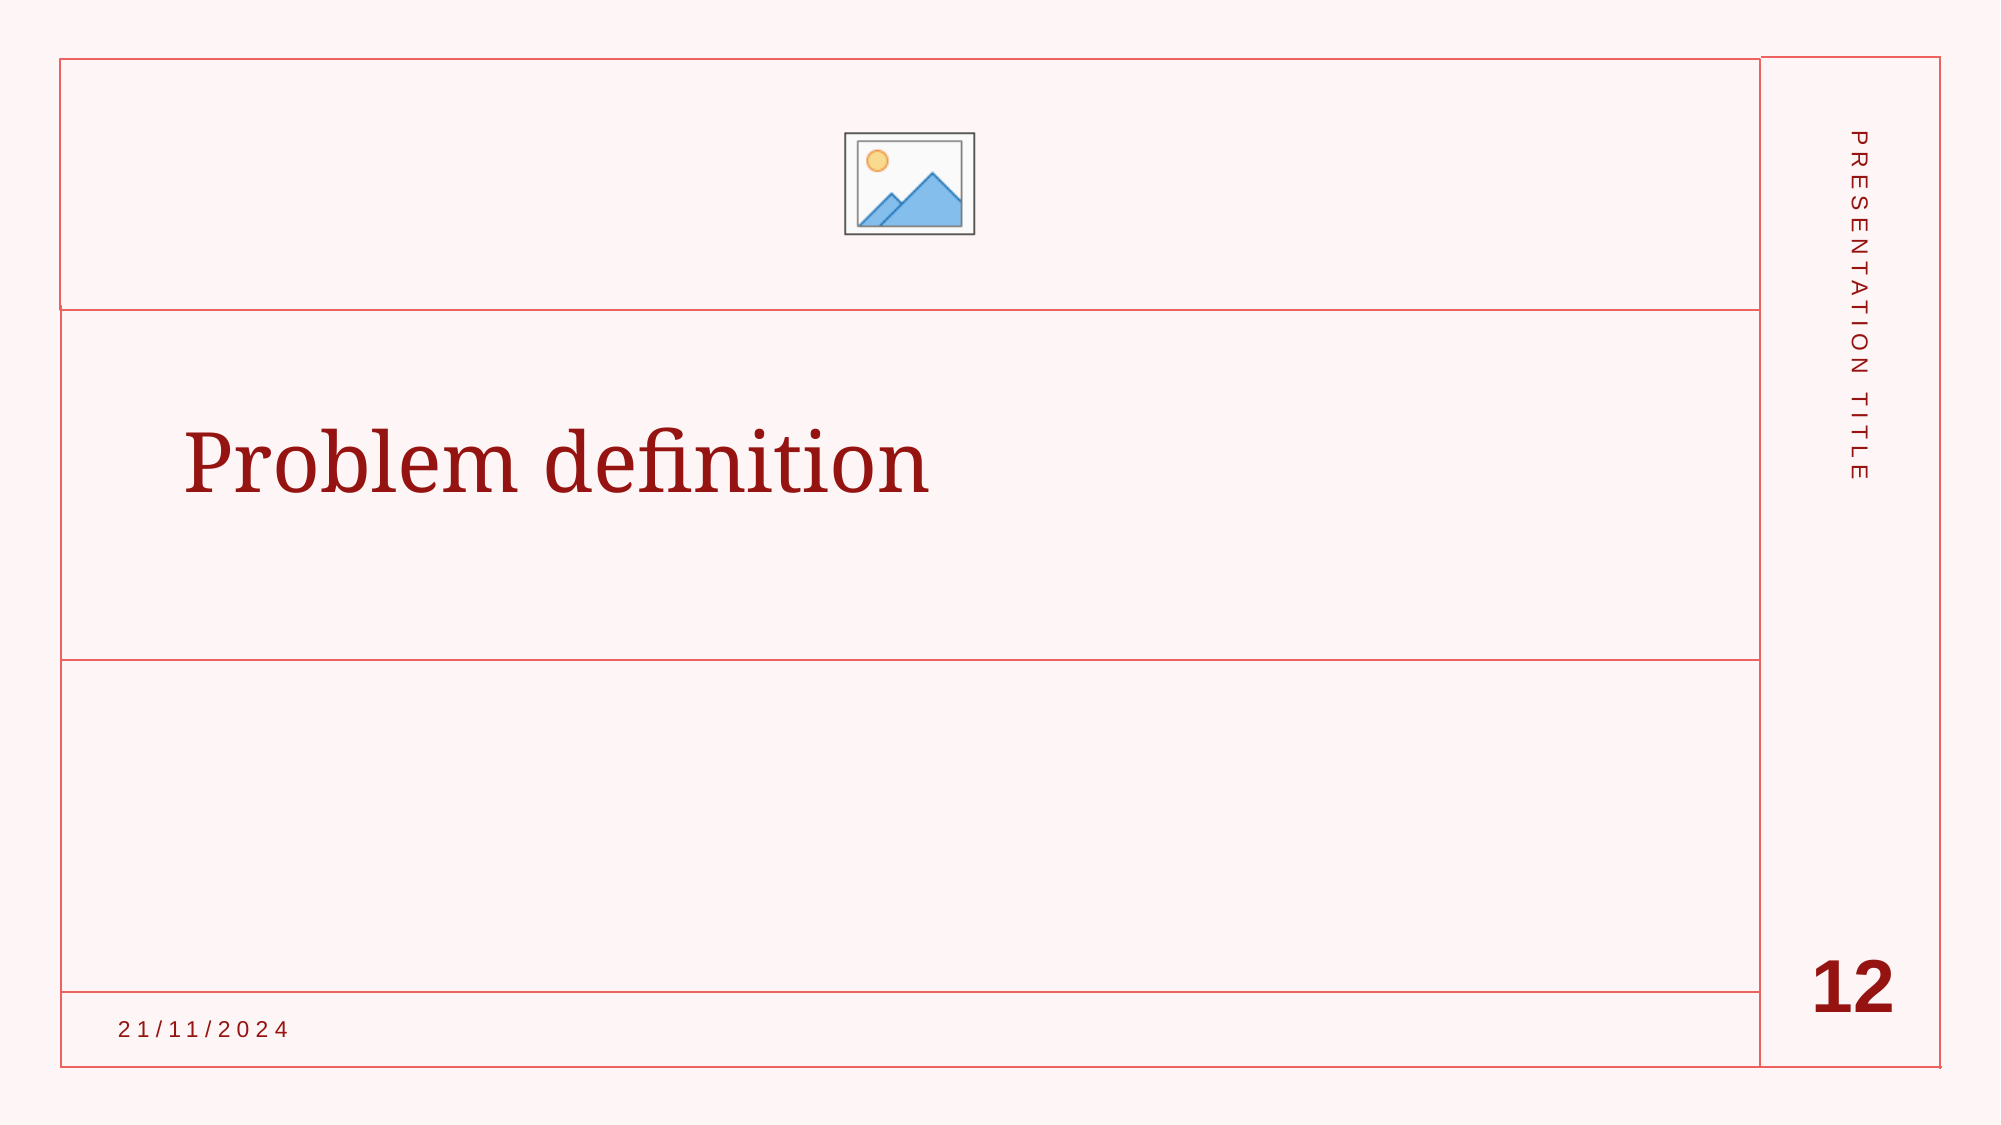

# Problem definition
PRESENTATION TITLE

12
21/11/2024